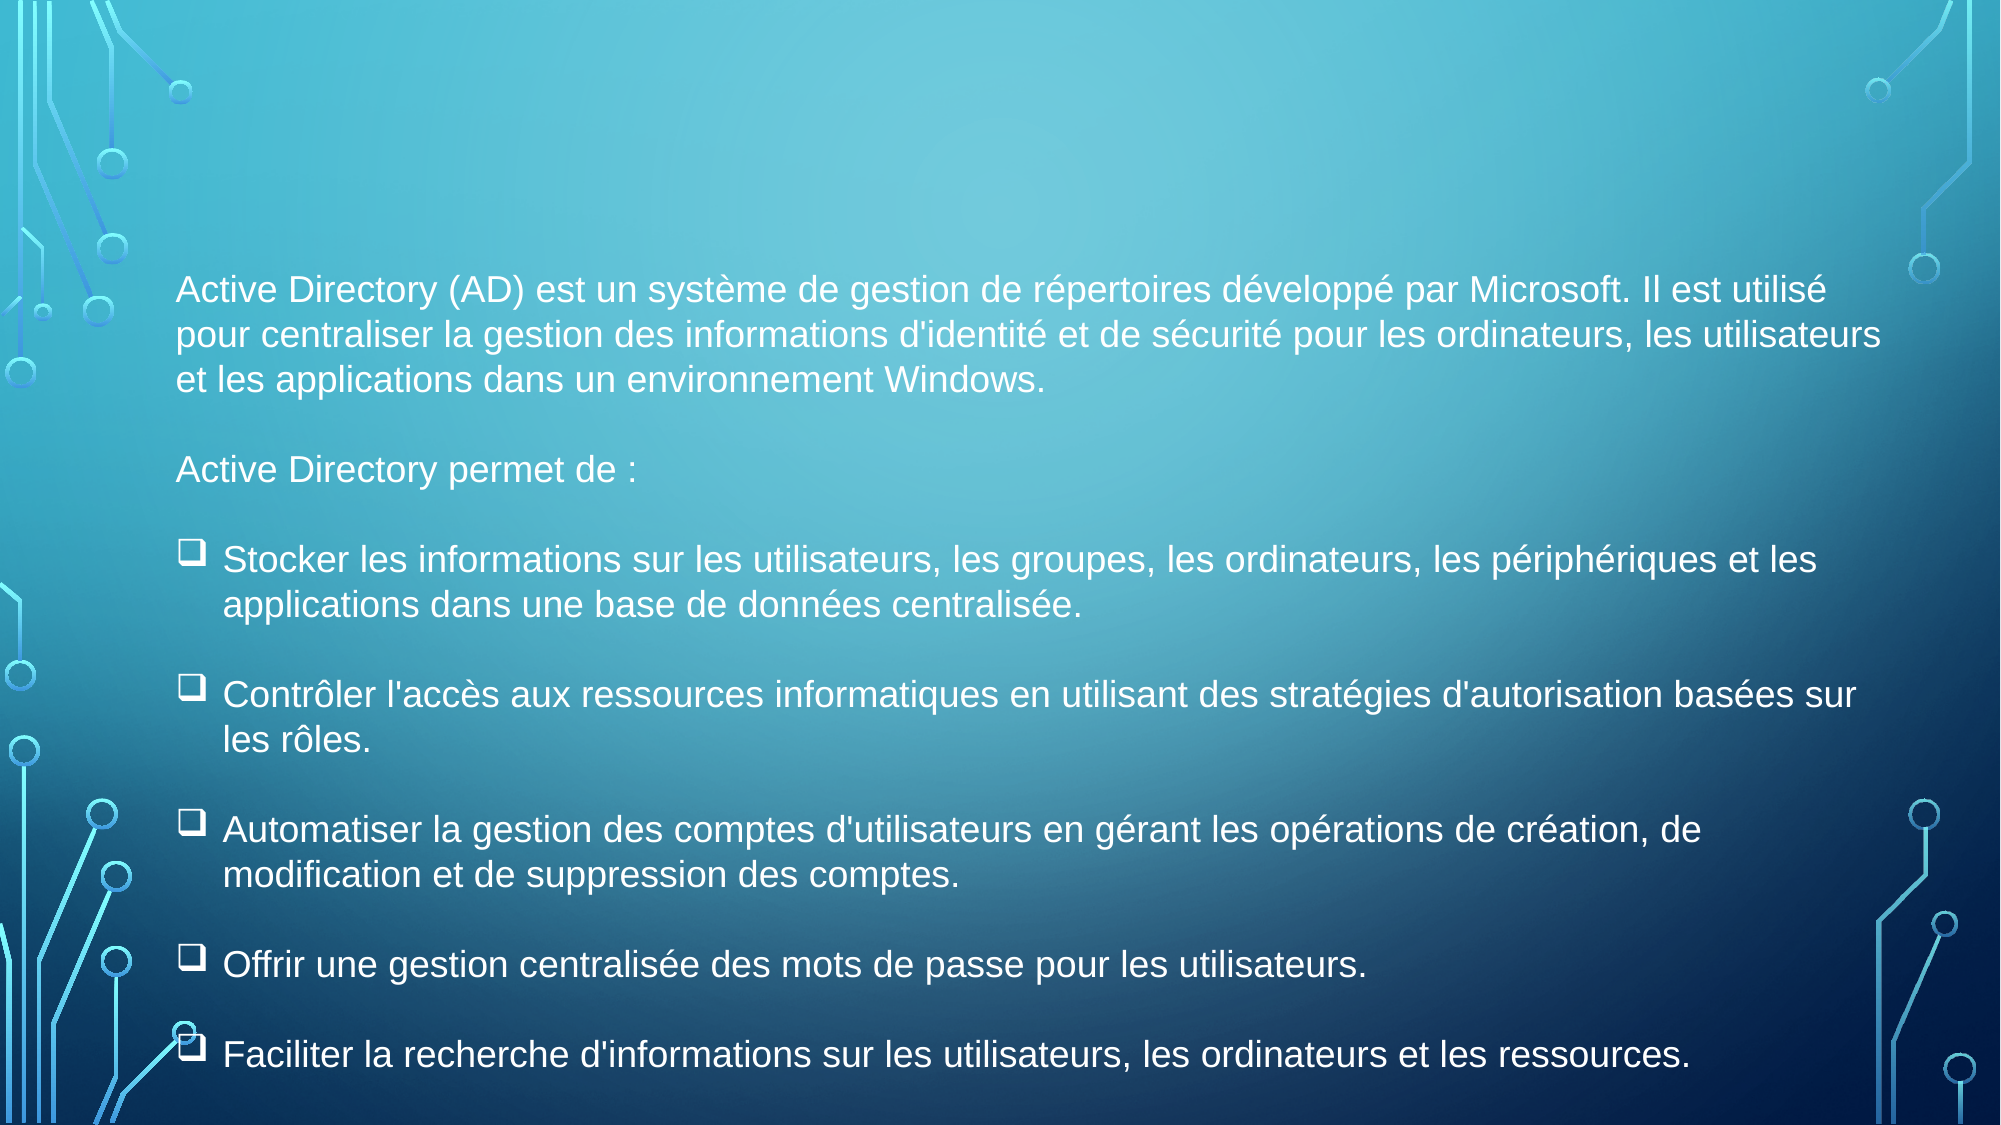

Active Directory (AD) est un système de gestion de répertoires développé par Microsoft. Il est utilisé pour centraliser la gestion des informations d'identité et de sécurité pour les ordinateurs, les utilisateurs et les applications dans un environnement Windows.

Active Directory permet de :

Stocker les informations sur les utilisateurs, les groupes, les ordinateurs, les périphériques et les applications dans une base de données centralisée.

Contrôler l'accès aux ressources informatiques en utilisant des stratégies d'autorisation basées sur les rôles.

Automatiser la gestion des comptes d'utilisateurs en gérant les opérations de création, de modification et de suppression des comptes.

Offrir une gestion centralisée des mots de passe pour les utilisateurs.

Faciliter la recherche d'informations sur les utilisateurs, les ordinateurs et les ressources.